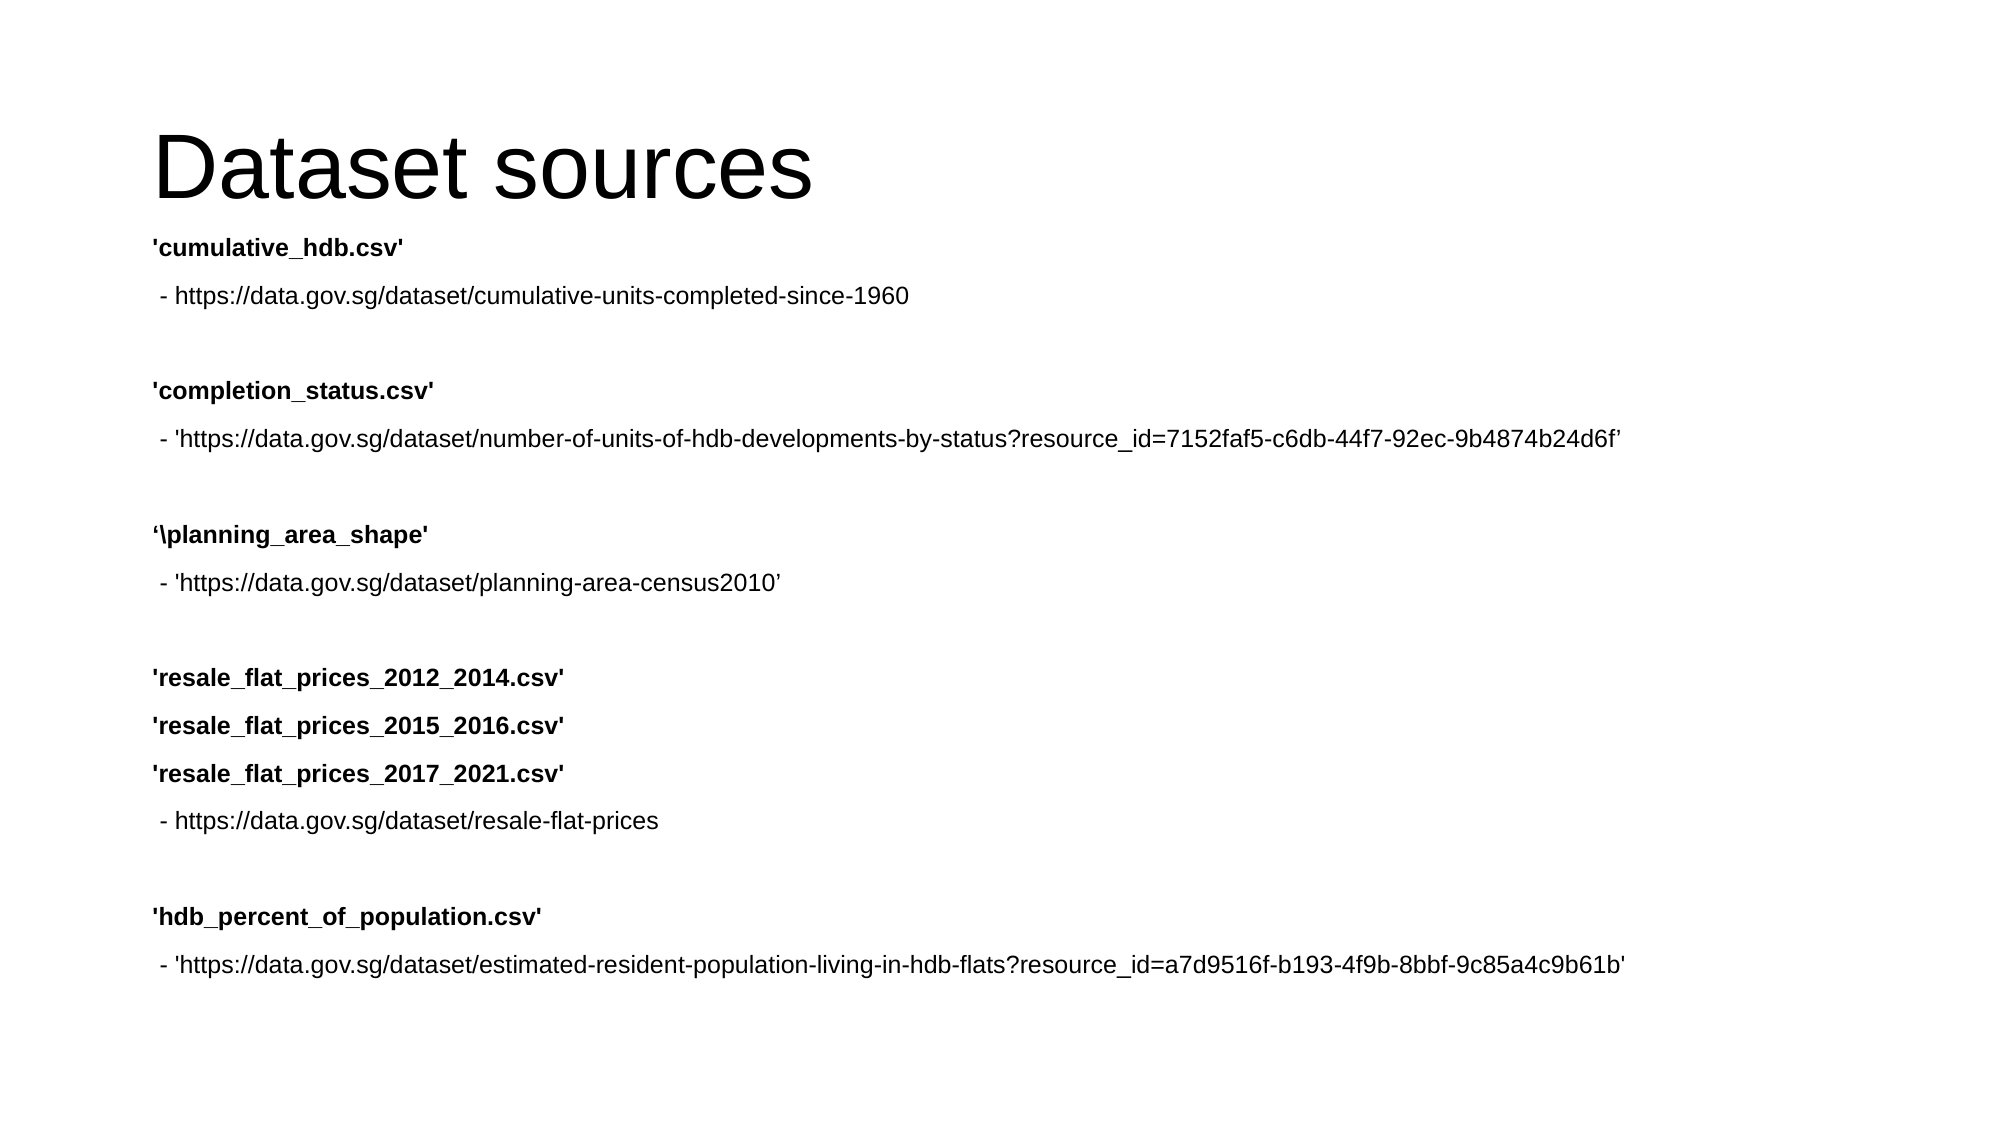

# Dataset sources
'cumulative_hdb.csv'
 - https://data.gov.sg/dataset/cumulative-units-completed-since-1960

'completion_status.csv'
 - 'https://data.gov.sg/dataset/number-of-units-of-hdb-developments-by-status?resource_id=7152faf5-c6db-44f7-92ec-9b4874b24d6f’

‘\planning_area_shape'
 - 'https://data.gov.sg/dataset/planning-area-census2010’

'resale_flat_prices_2012_2014.csv'
'resale_flat_prices_2015_2016.csv'
'resale_flat_prices_2017_2021.csv'
 - https://data.gov.sg/dataset/resale-flat-prices

'hdb_percent_of_population.csv'
 - 'https://data.gov.sg/dataset/estimated-resident-population-living-in-hdb-flats?resource_id=a7d9516f-b193-4f9b-8bbf-9c85a4c9b61b'